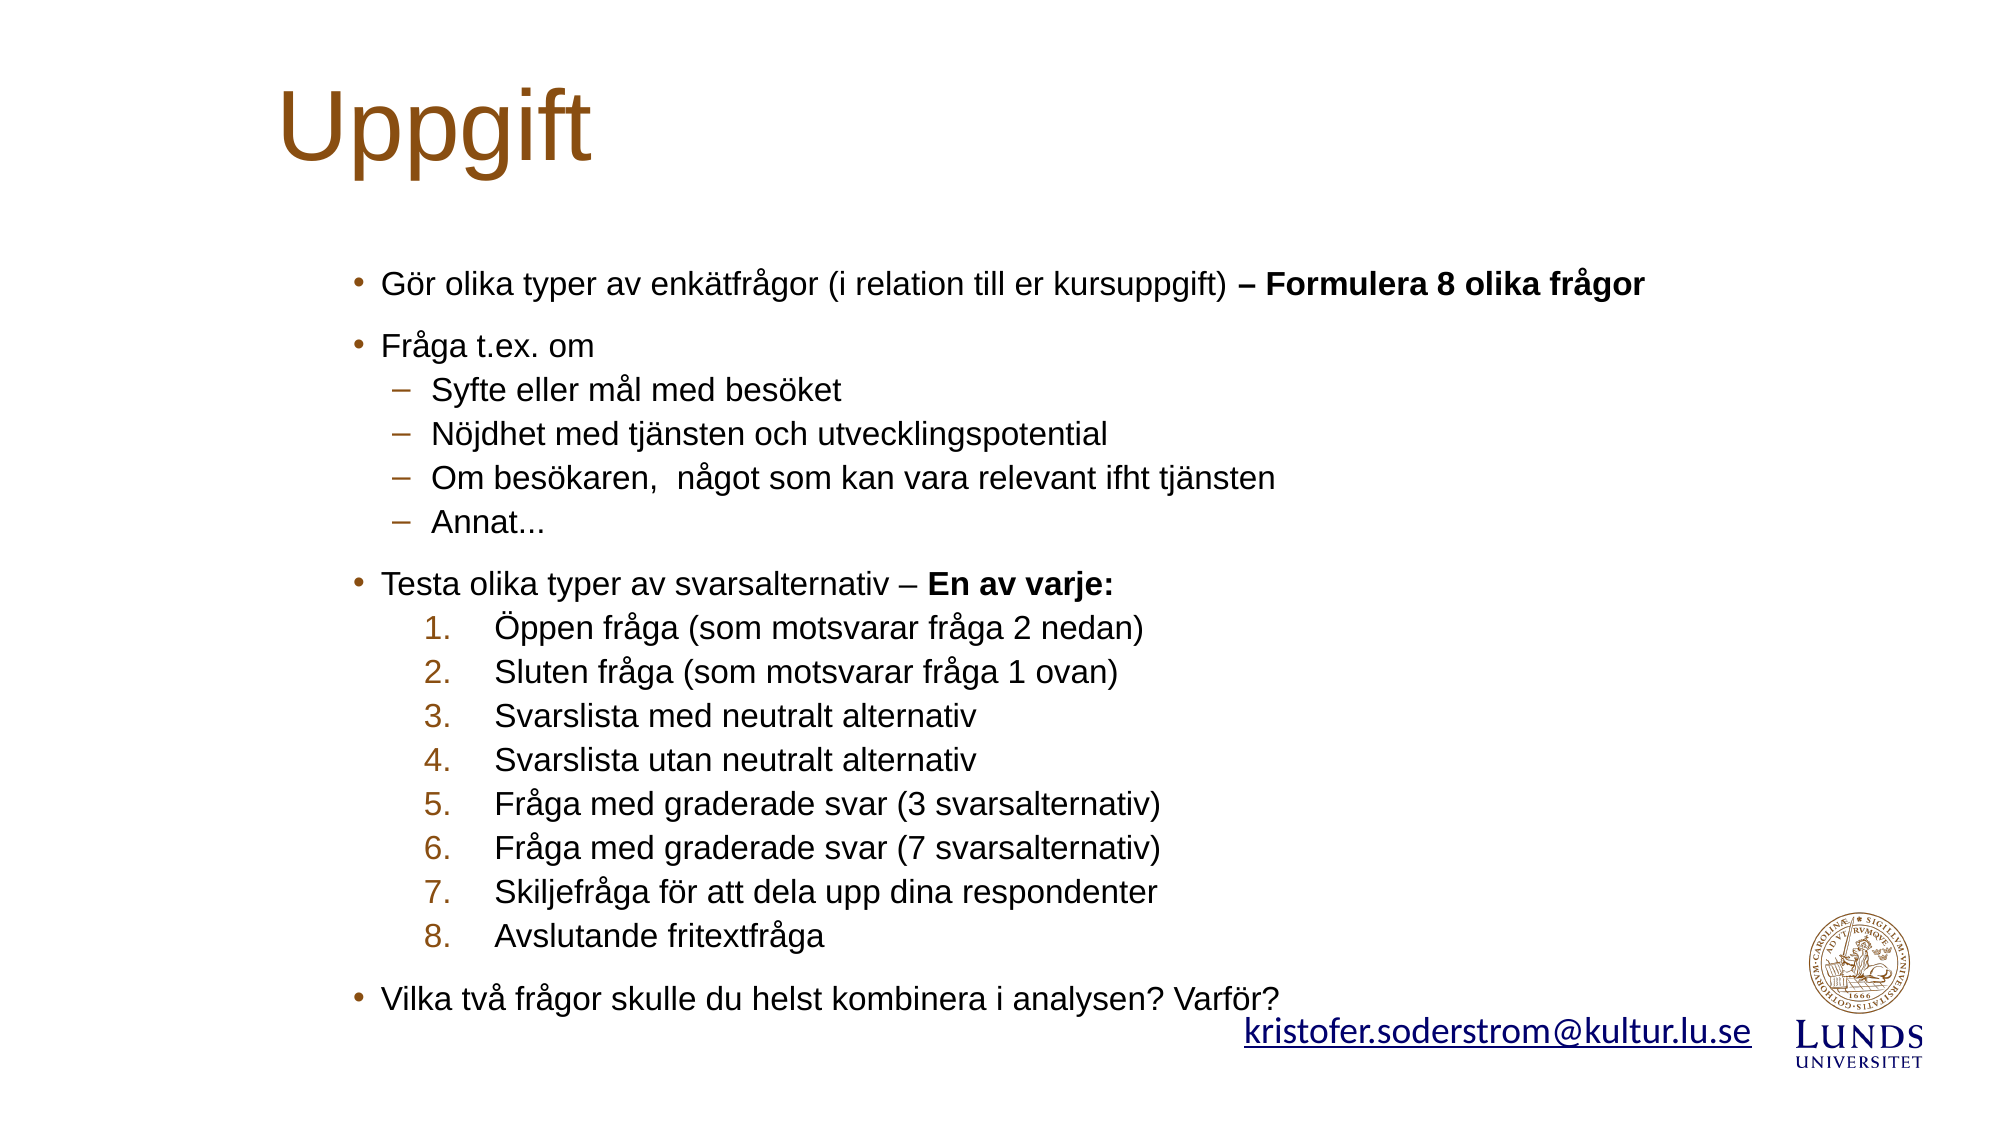

# Uppgift
Gör olika typer av enkätfrågor (i relation till er kursuppgift) – Formulera 8 olika frågor
Fråga t.ex. om
Syfte eller mål med besöket
Nöjdhet med tjänsten och utvecklingspotential
Om besökaren,  något som kan vara relevant ifht tjänsten
Annat...
Testa olika typer av svarsalternativ – En av varje:
Öppen fråga (som motsvarar fråga 2 nedan)
Sluten fråga (som motsvarar fråga 1 ovan)
Svarslista med neutralt alternativ
Svarslista utan neutralt alternativ
Fråga med graderade svar (3 svarsalternativ)
Fråga med graderade svar (7 svarsalternativ)
Skiljefråga för att dela upp dina respondenter
Avslutande fritextfråga
Vilka två frågor skulle du helst kombinera i analysen? Varför?
kristofer.soderstrom@kultur.lu.se